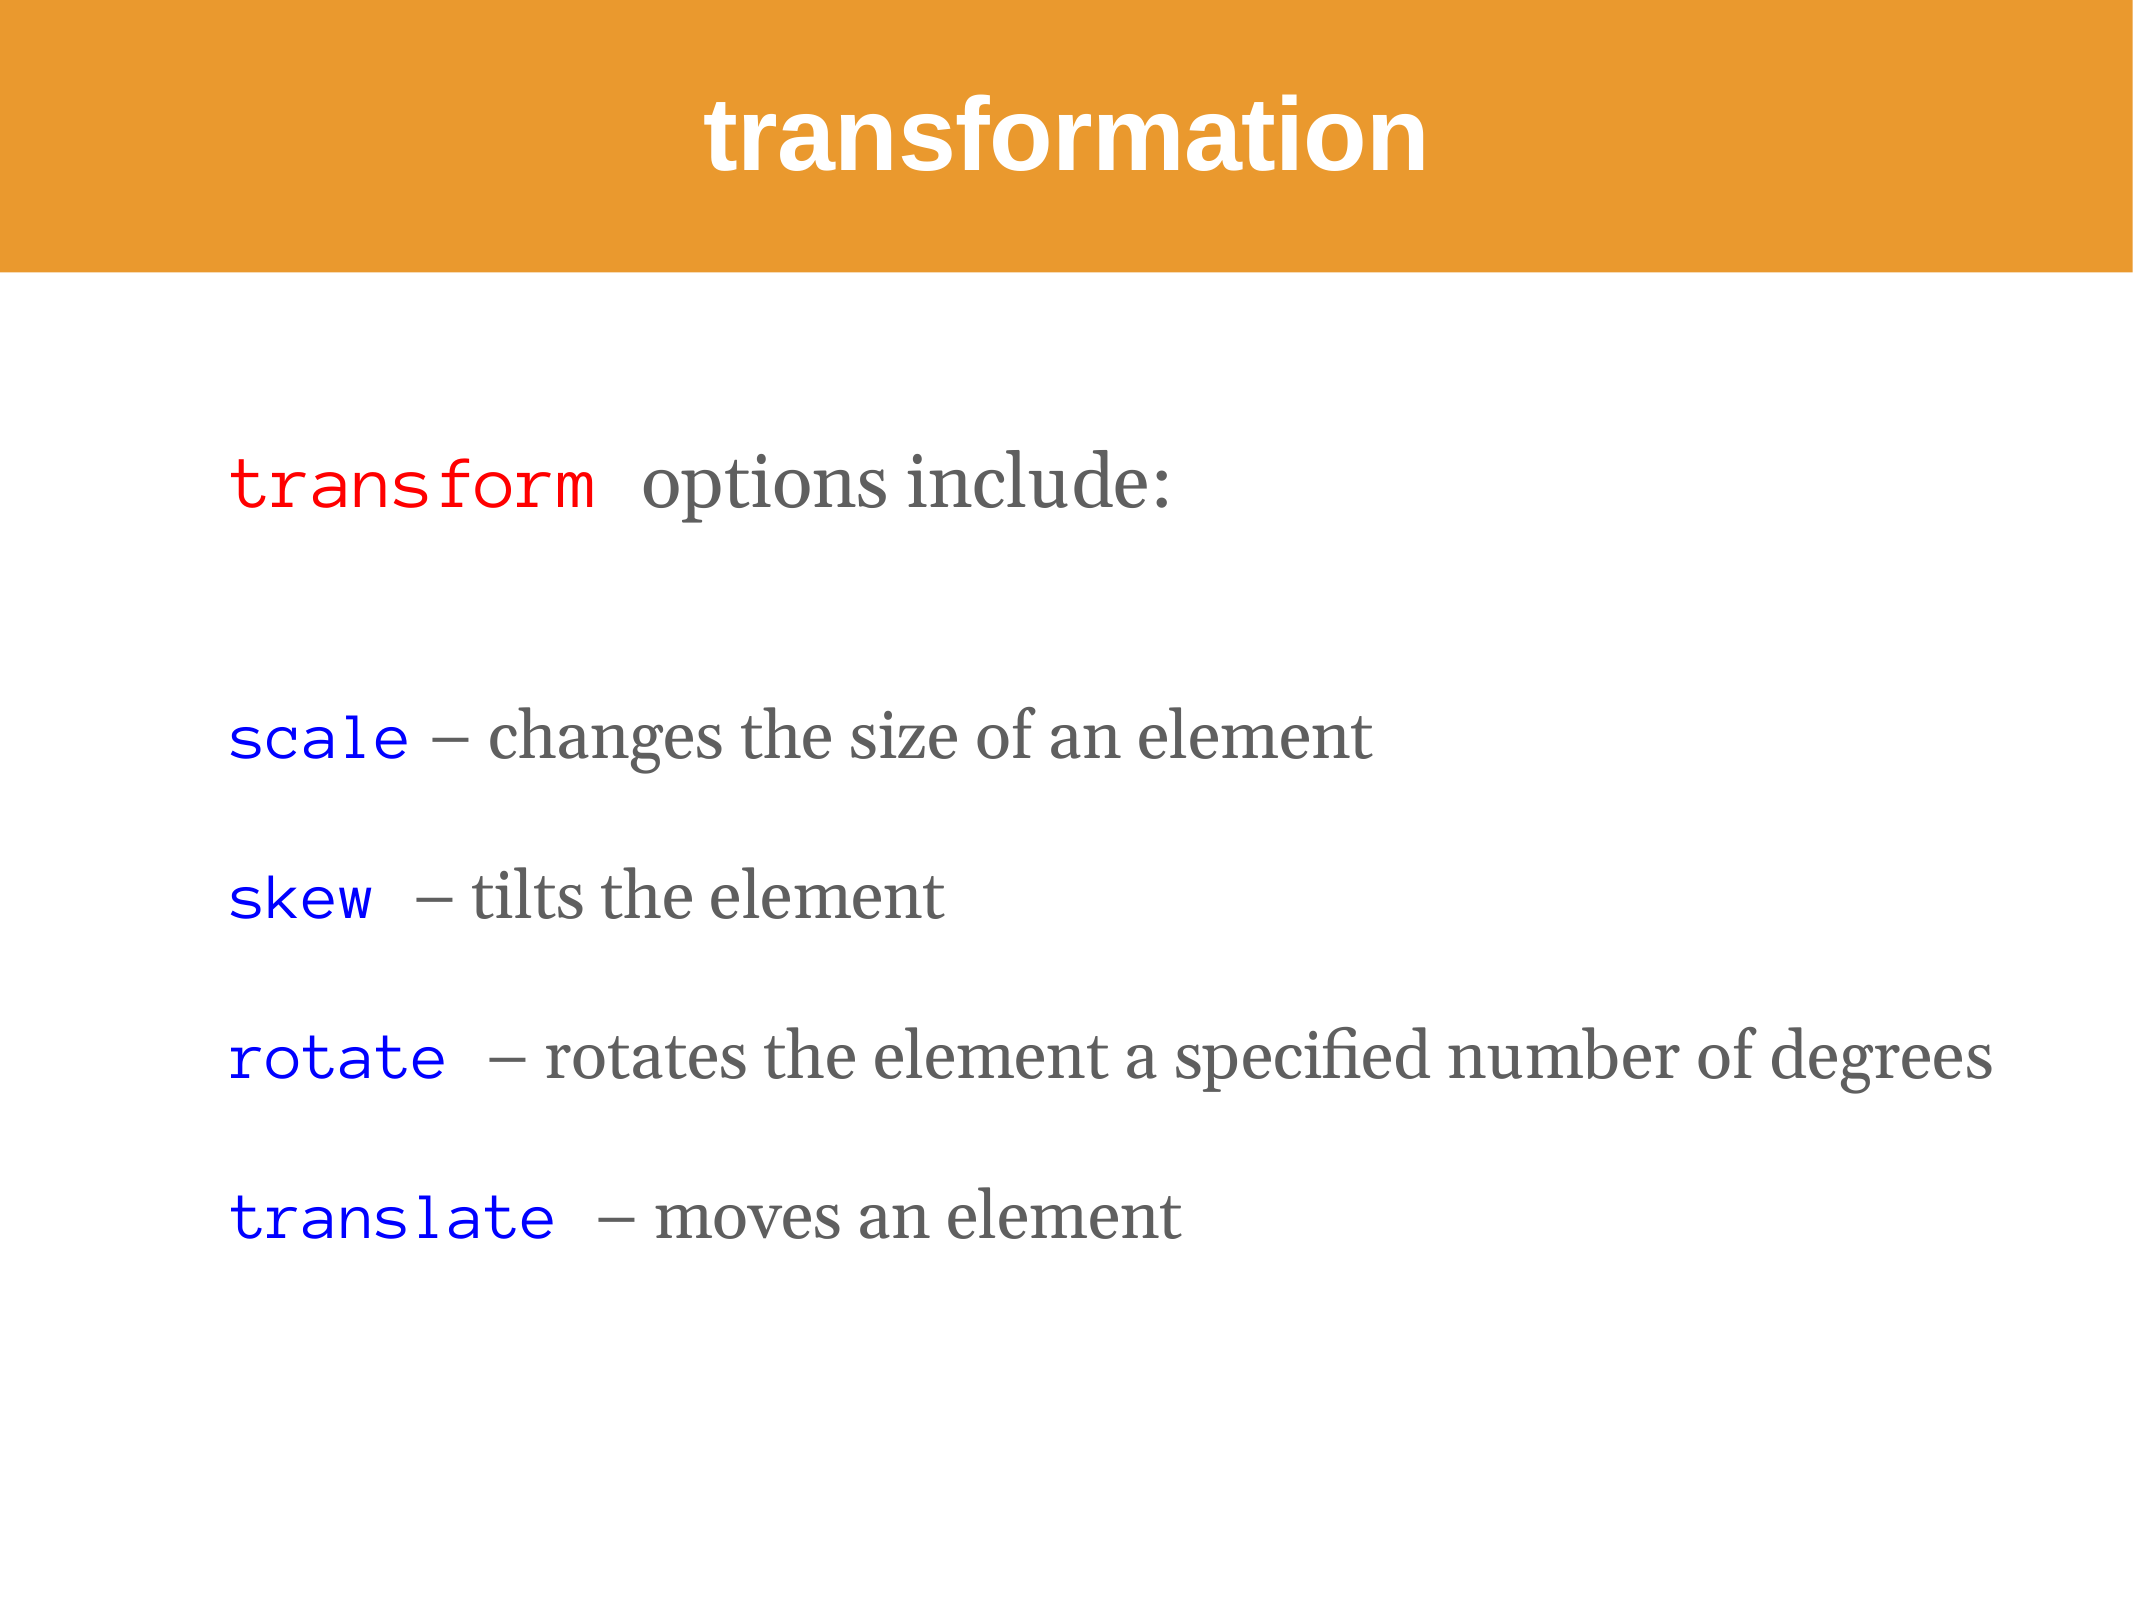

# transformation

transform options include:

scale – changes the size of an element

skew – tilts the element

rotate – rotates the element a specified number of degrees

translate – moves an element